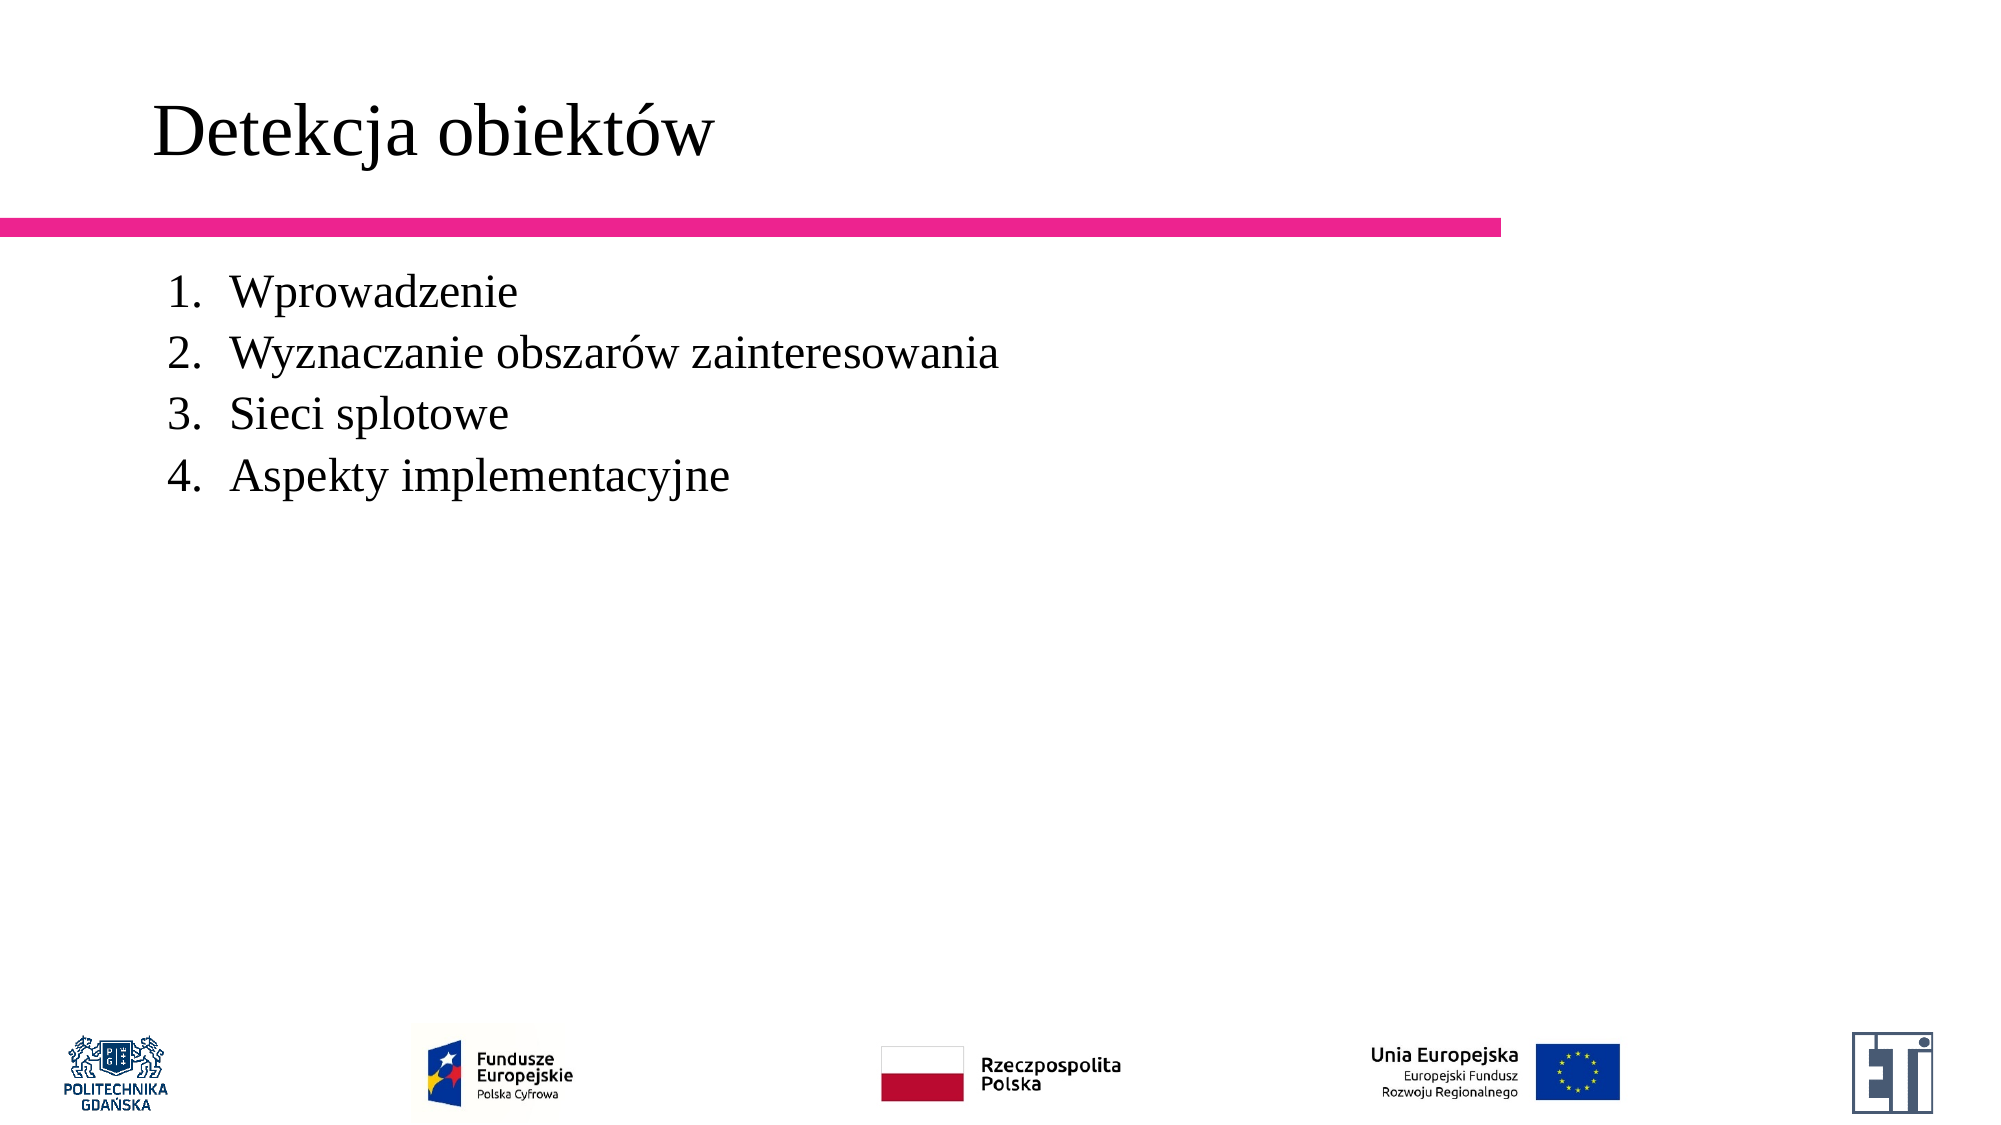

# Detekcja obiektów
Wprowadzenie
Wyznaczanie obszarów zainteresowania
Sieci splotowe
Aspekty implementacyjne